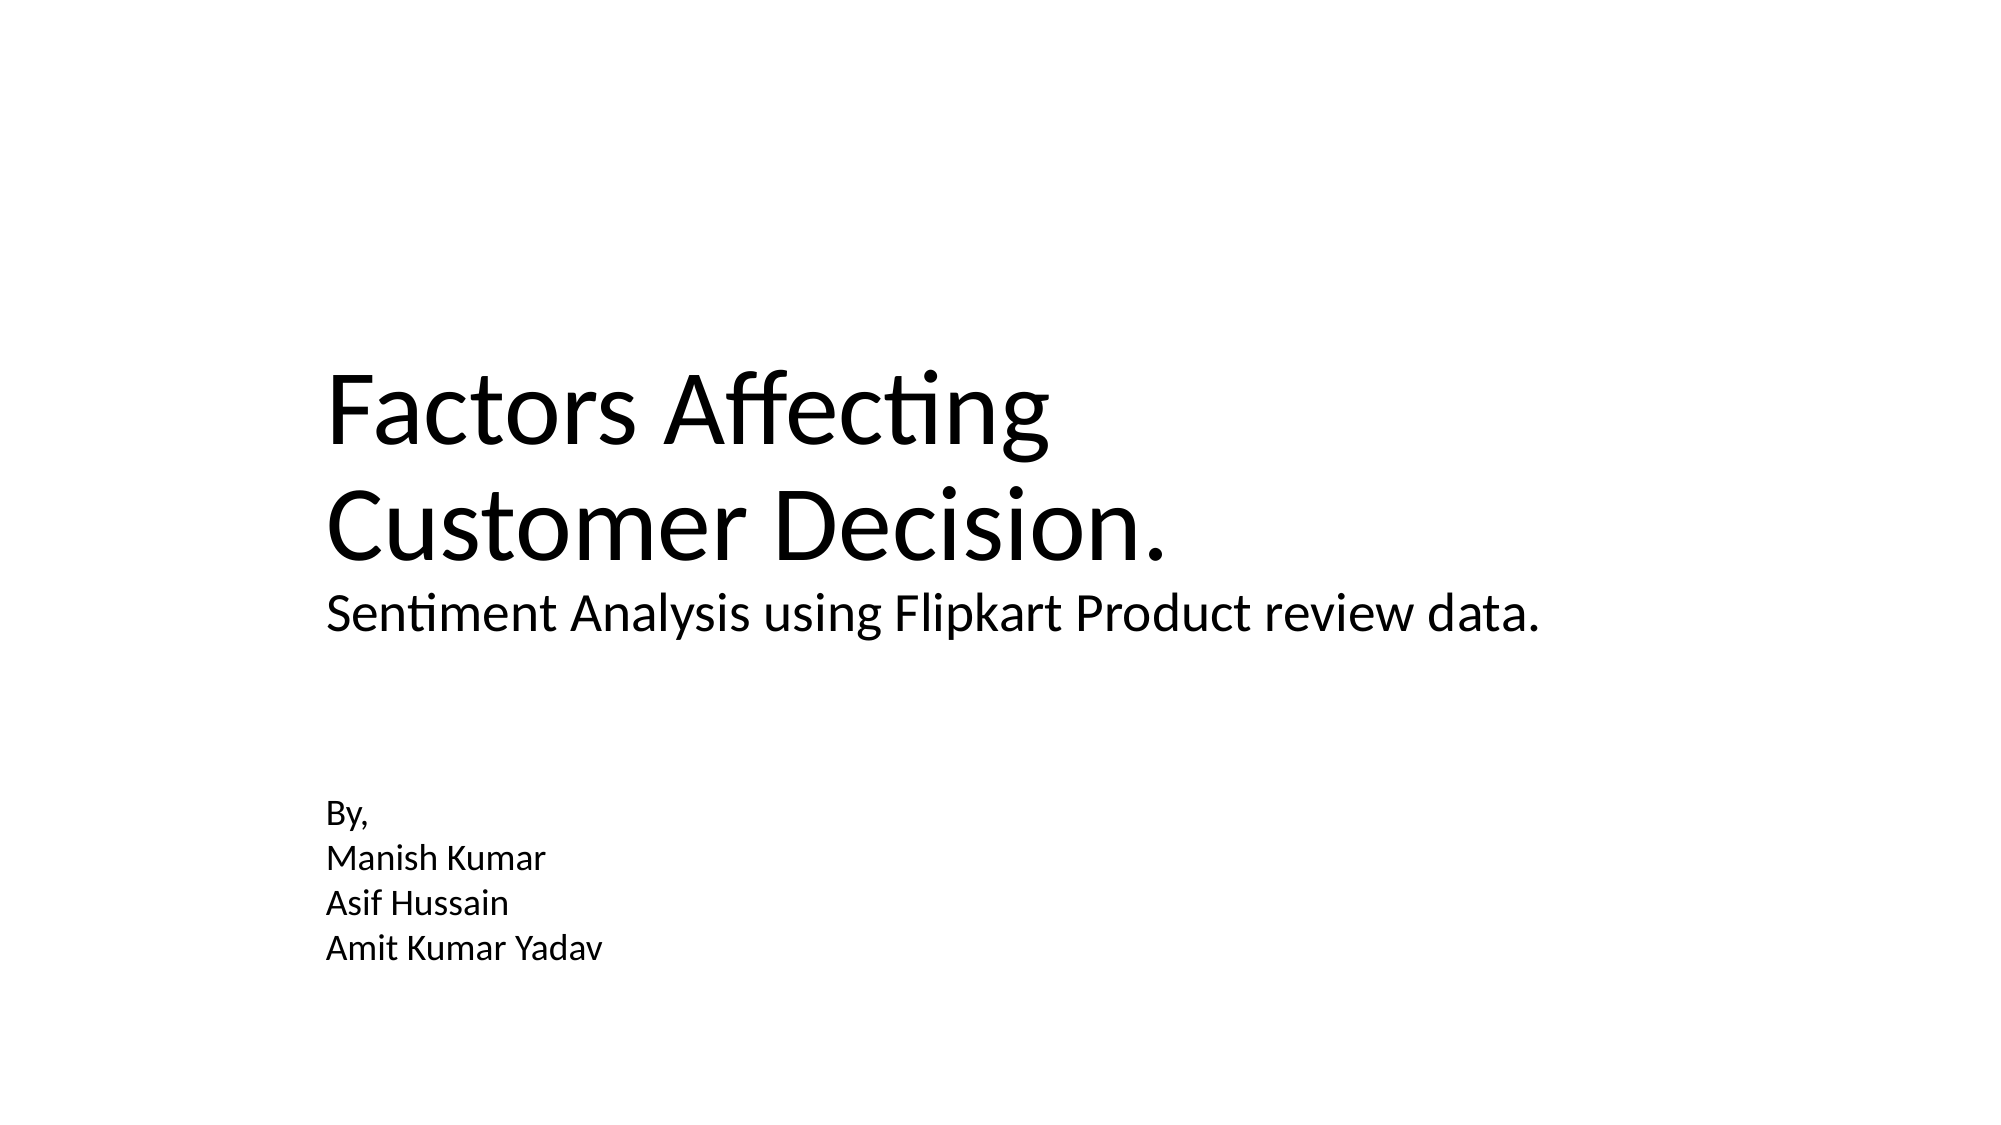

# Factors Affecting Customer Decision. Sentiment Analysis using Flipkart Product review data.
By,
Manish Kumar
Asif Hussain
Amit Kumar Yadav